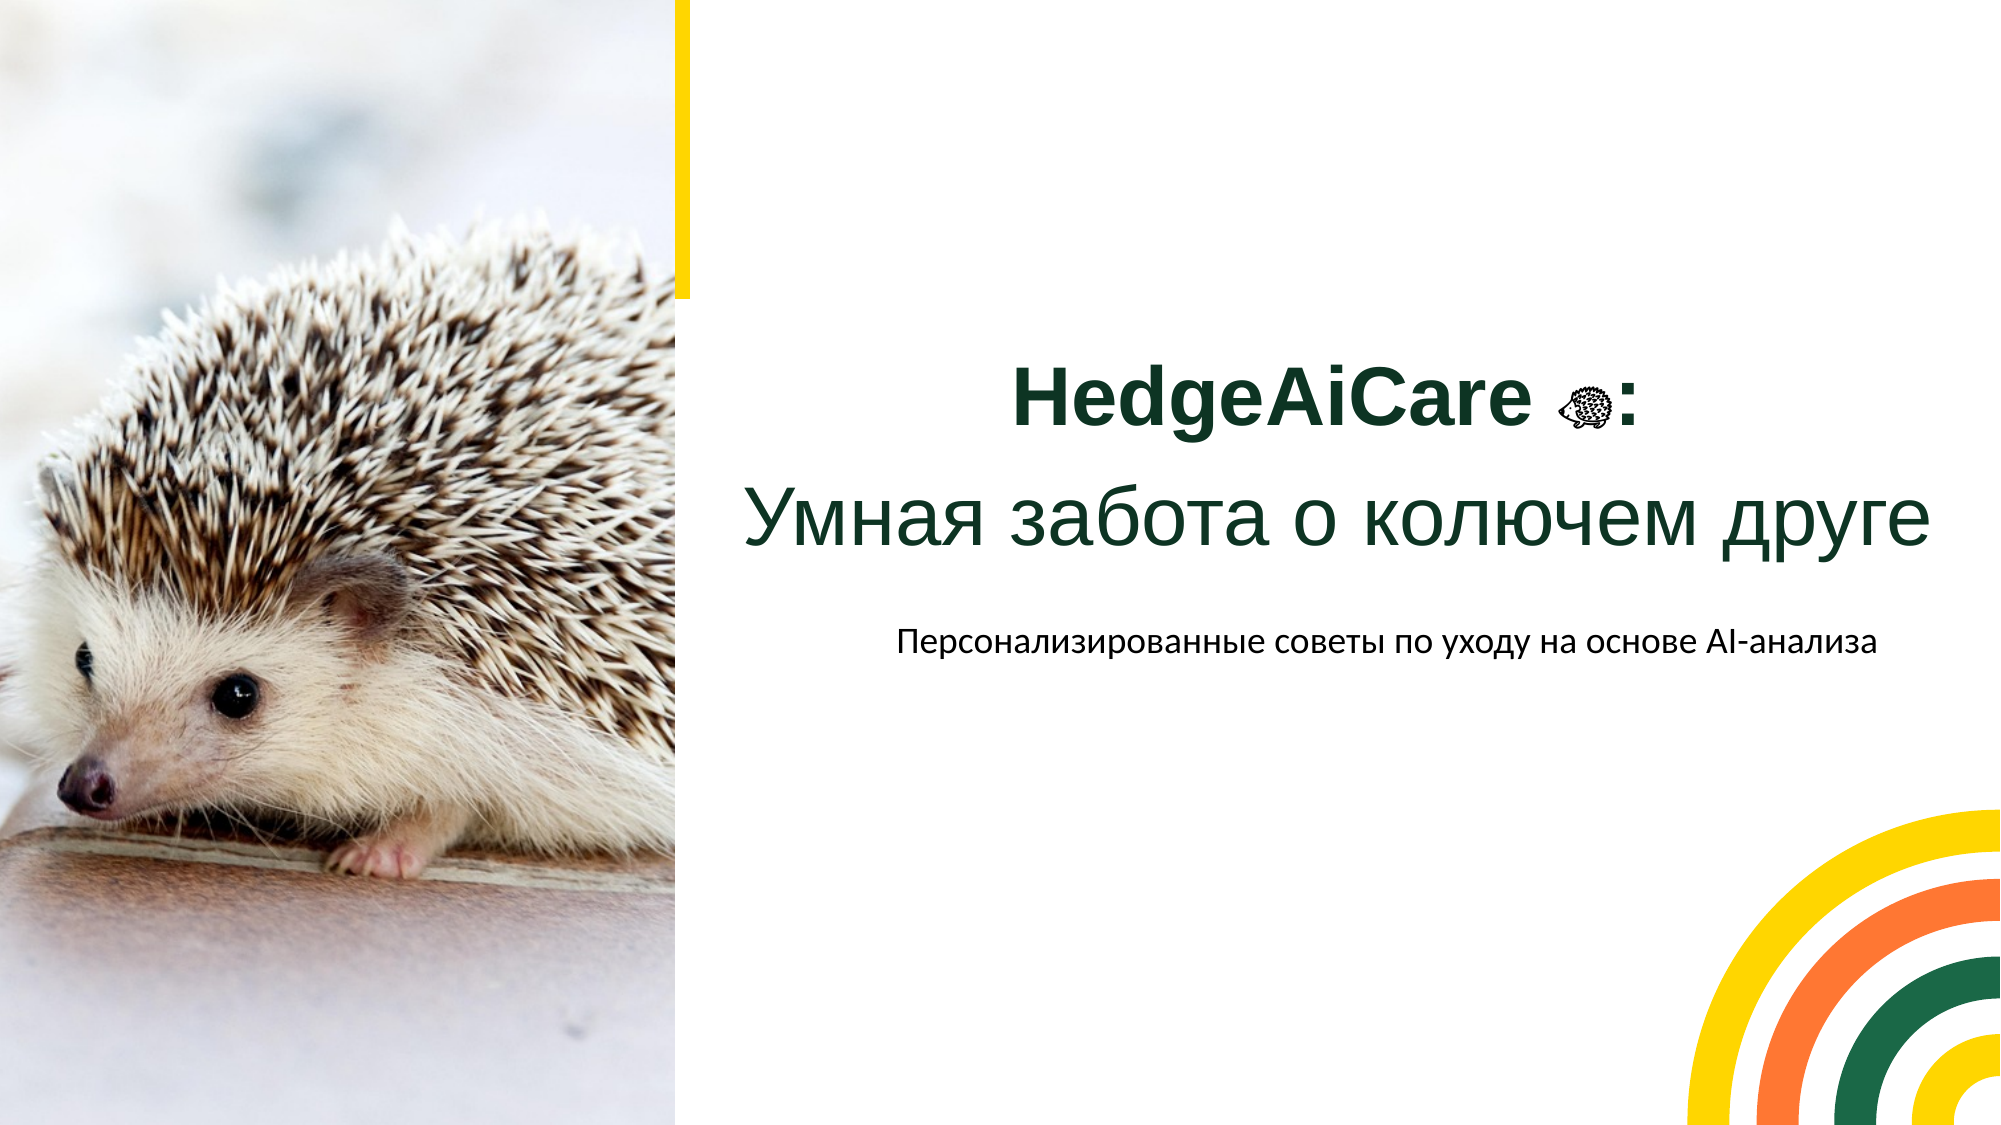

HedgeAiCare 🦔:
Умная забота о колючем друге

Персонализированные советы по уходу на основе AI-анализа